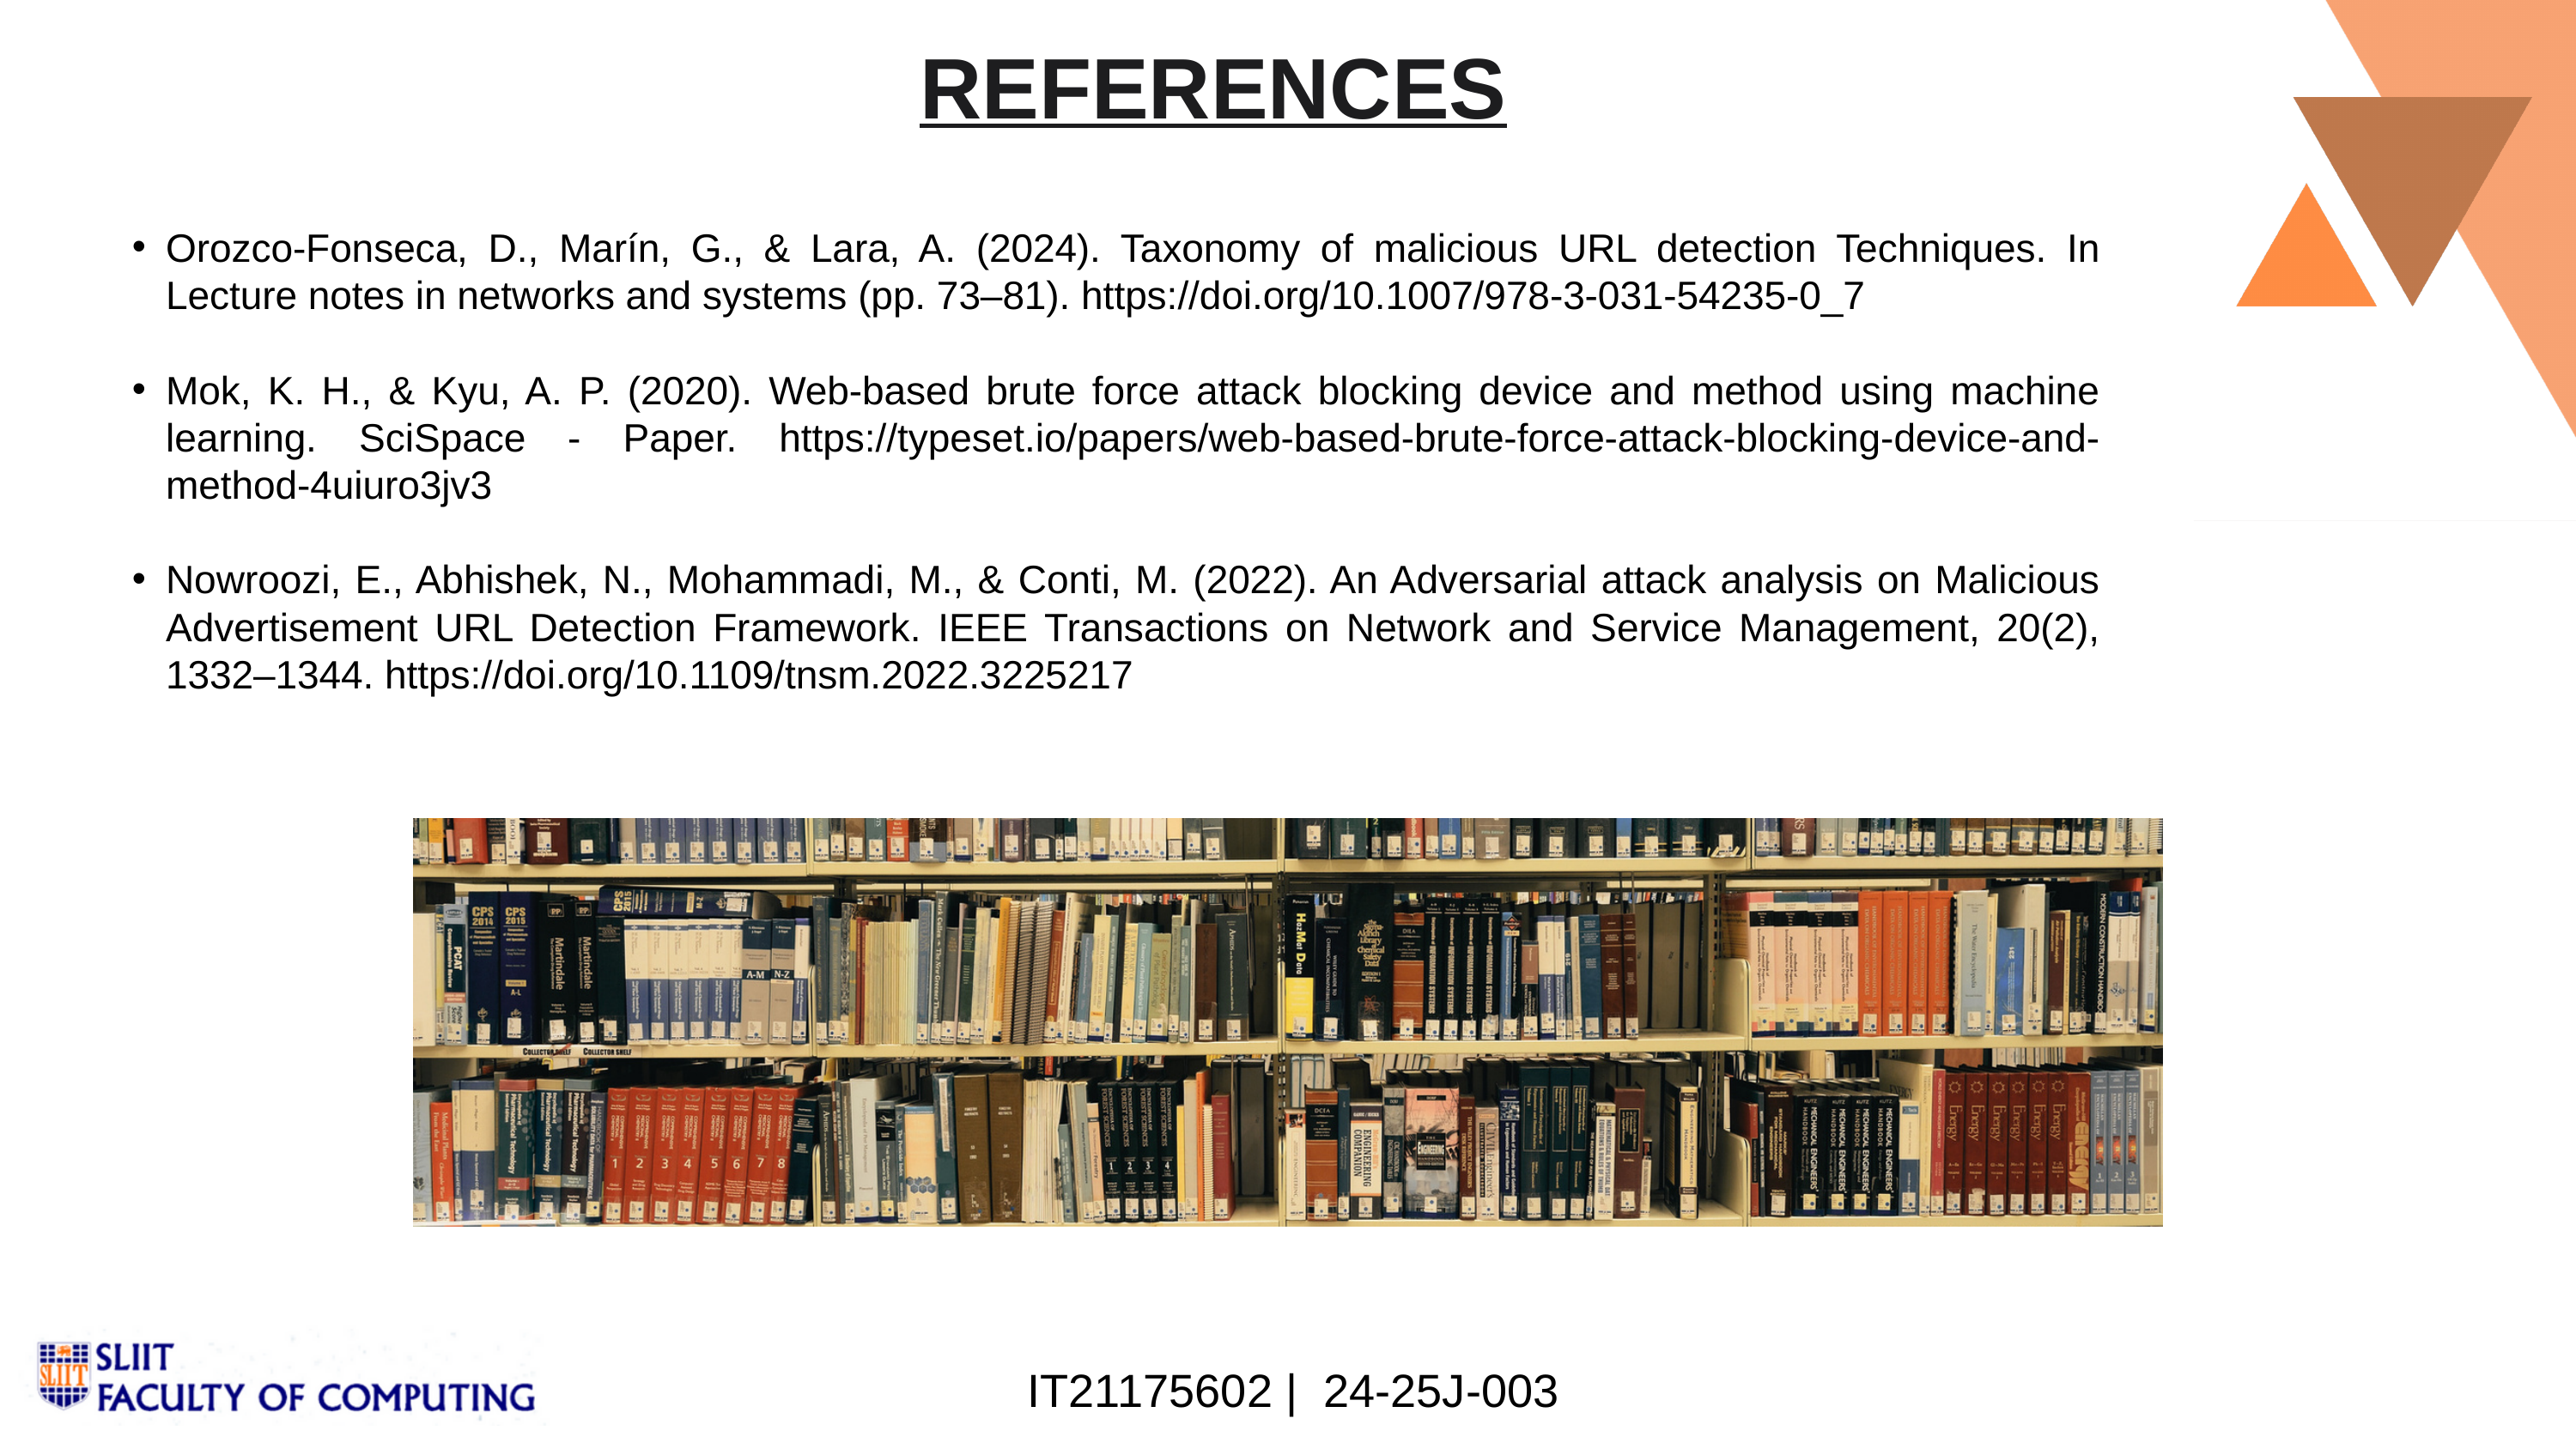

REFERENCES

Orozco-Fonseca, D., Marín, G., & Lara, A. (2024). Taxonomy of malicious URL detection Techniques. In Lecture notes in networks and systems (pp. 73–81). https://doi.org/10.1007/978-3-031-54235-0_7

Mok, K. H., & Kyu, A. P. (2020). Web-based brute force attack blocking device and method using machine learning. SciSpace - Paper. https://typeset.io/papers/web-based-brute-force-attack-blocking-device-and-method-4uiuro3jv3

Nowroozi, E., Abhishek, N., Mohammadi, M., & Conti, M. (2022). An Adversarial attack analysis on Malicious Advertisement URL Detection Framework. IEEE Transactions on Network and Service Management, 20(2), 1332–1344. https://doi.org/10.1109/tnsm.2022.3225217

IT21175602 |  24-25J-003